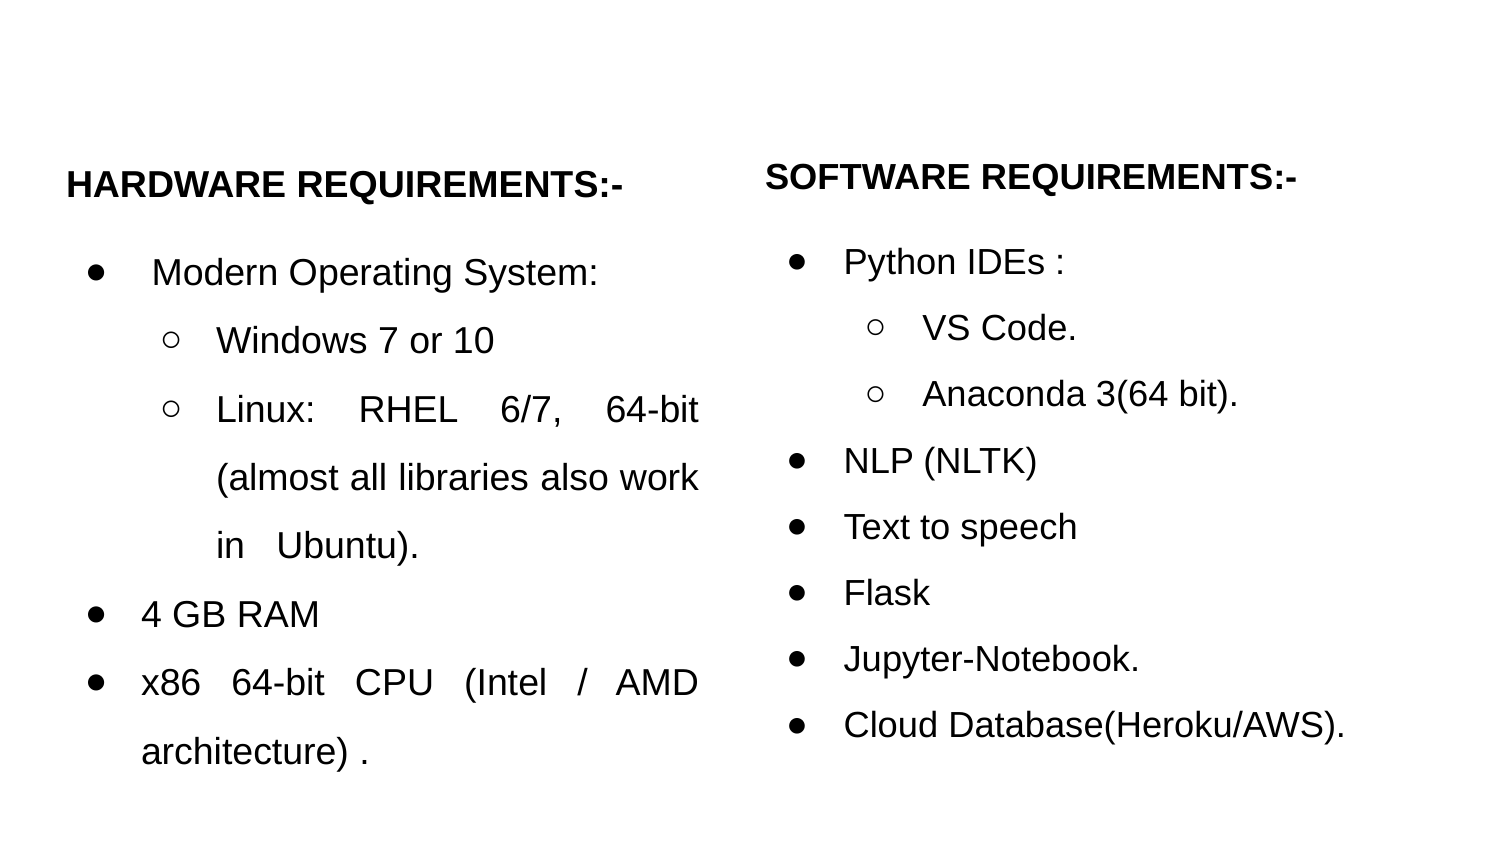

SOFTWARE REQUIREMENTS:-
​Python IDEs :
VS Code.
Anaconda 3(64 bit).
NLP (NLTK)
Text to speech
Flask
Jupyter-Notebook.
Cloud Database(Heroku/AWS).

HARDWARE REQUIREMENTS:-
 Modern Operating System:
Windows 7 or 10
Linux: RHEL 6/7, 64-bit (almost all libraries also work in   Ubuntu).
4 GB RAM
x86 64-bit CPU (Intel / AMD architecture) .